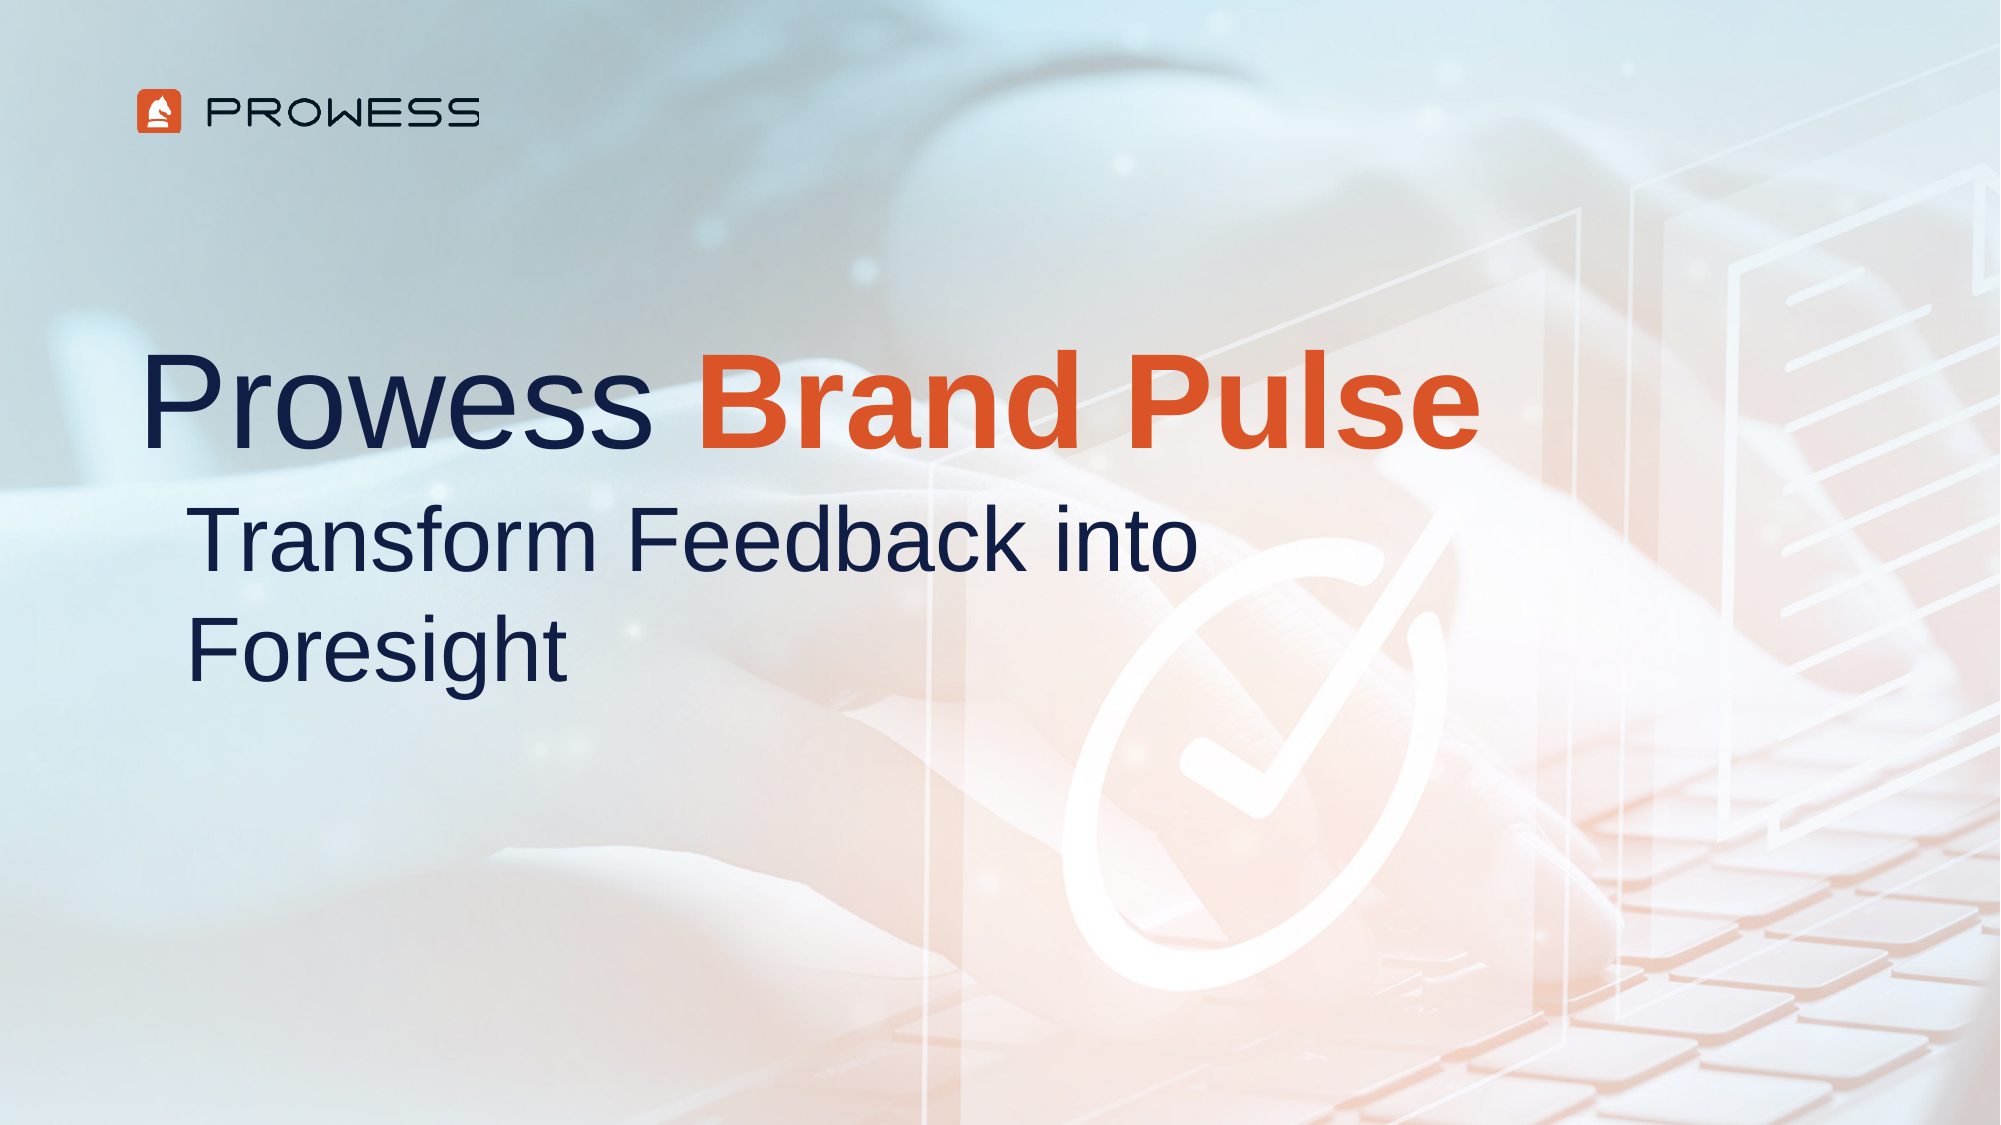

# Prowess Brand Pulse
Transform Feedback into Foresight